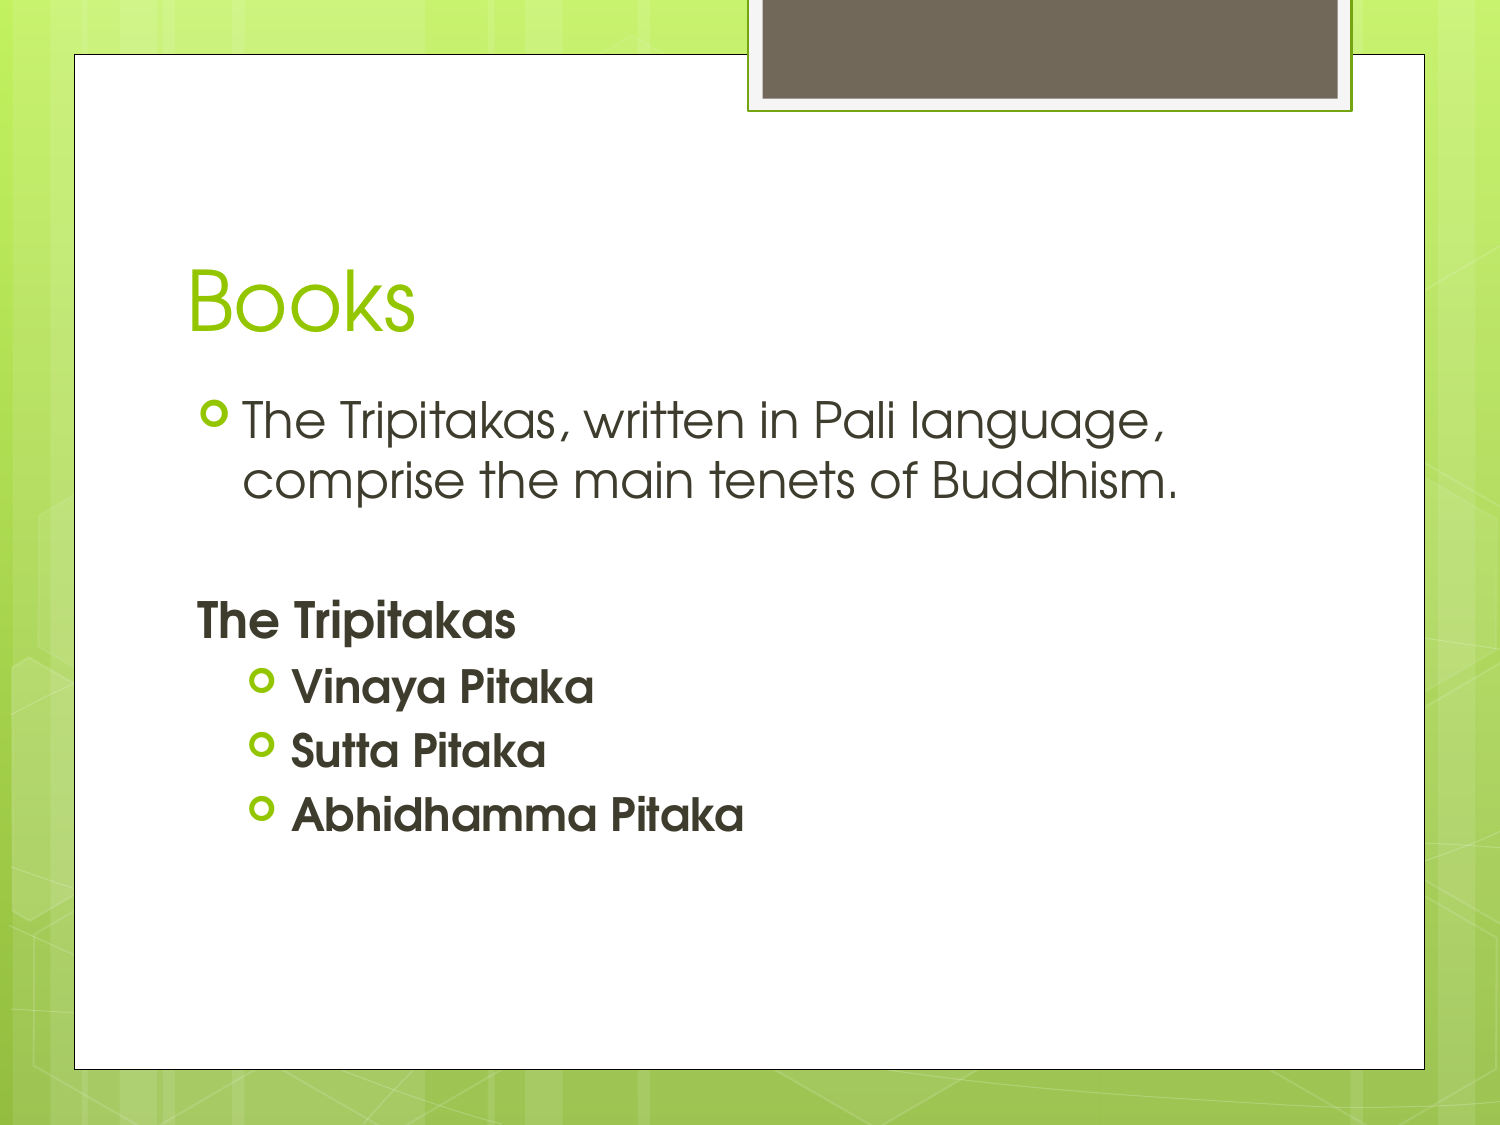

# Books
The Tripitakas, written in Pali language, comprise the main tenets of Buddhism.

The Tripitakas
Vinaya Pitaka
Sutta Pitaka
Abhidhamma Pitaka